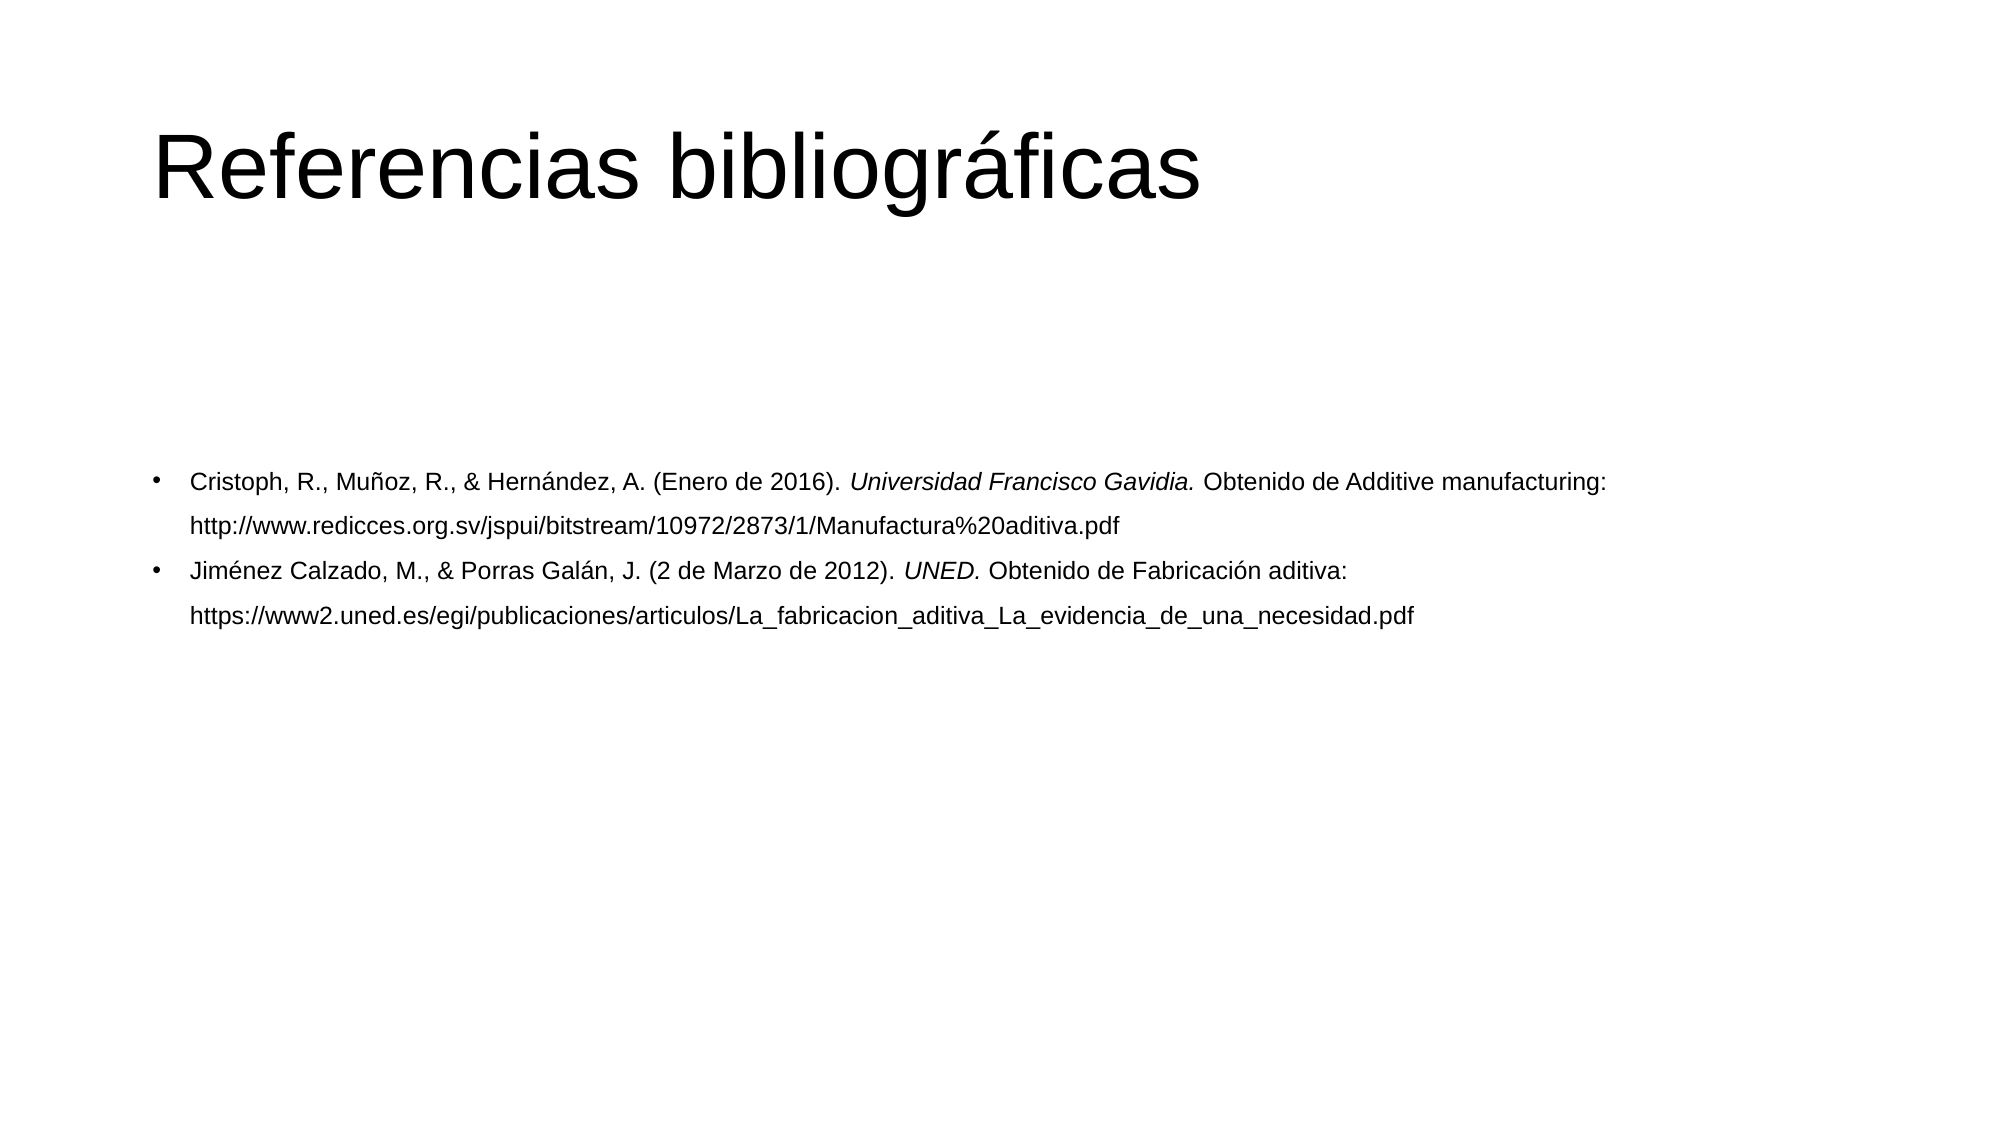

# Referencias bibliográficas
Cristoph, R., Muñoz, R., & Hernández, A. (Enero de 2016). Universidad Francisco Gavidia. Obtenido de Additive manufacturing: http://www.redicces.org.sv/jspui/bitstream/10972/2873/1/Manufactura%20aditiva.pdf
Jiménez Calzado, M., & Porras Galán, J. (2 de Marzo de 2012). UNED. Obtenido de Fabricación aditiva: https://www2.uned.es/egi/publicaciones/articulos/La_fabricacion_aditiva_La_evidencia_de_una_necesidad.pdf